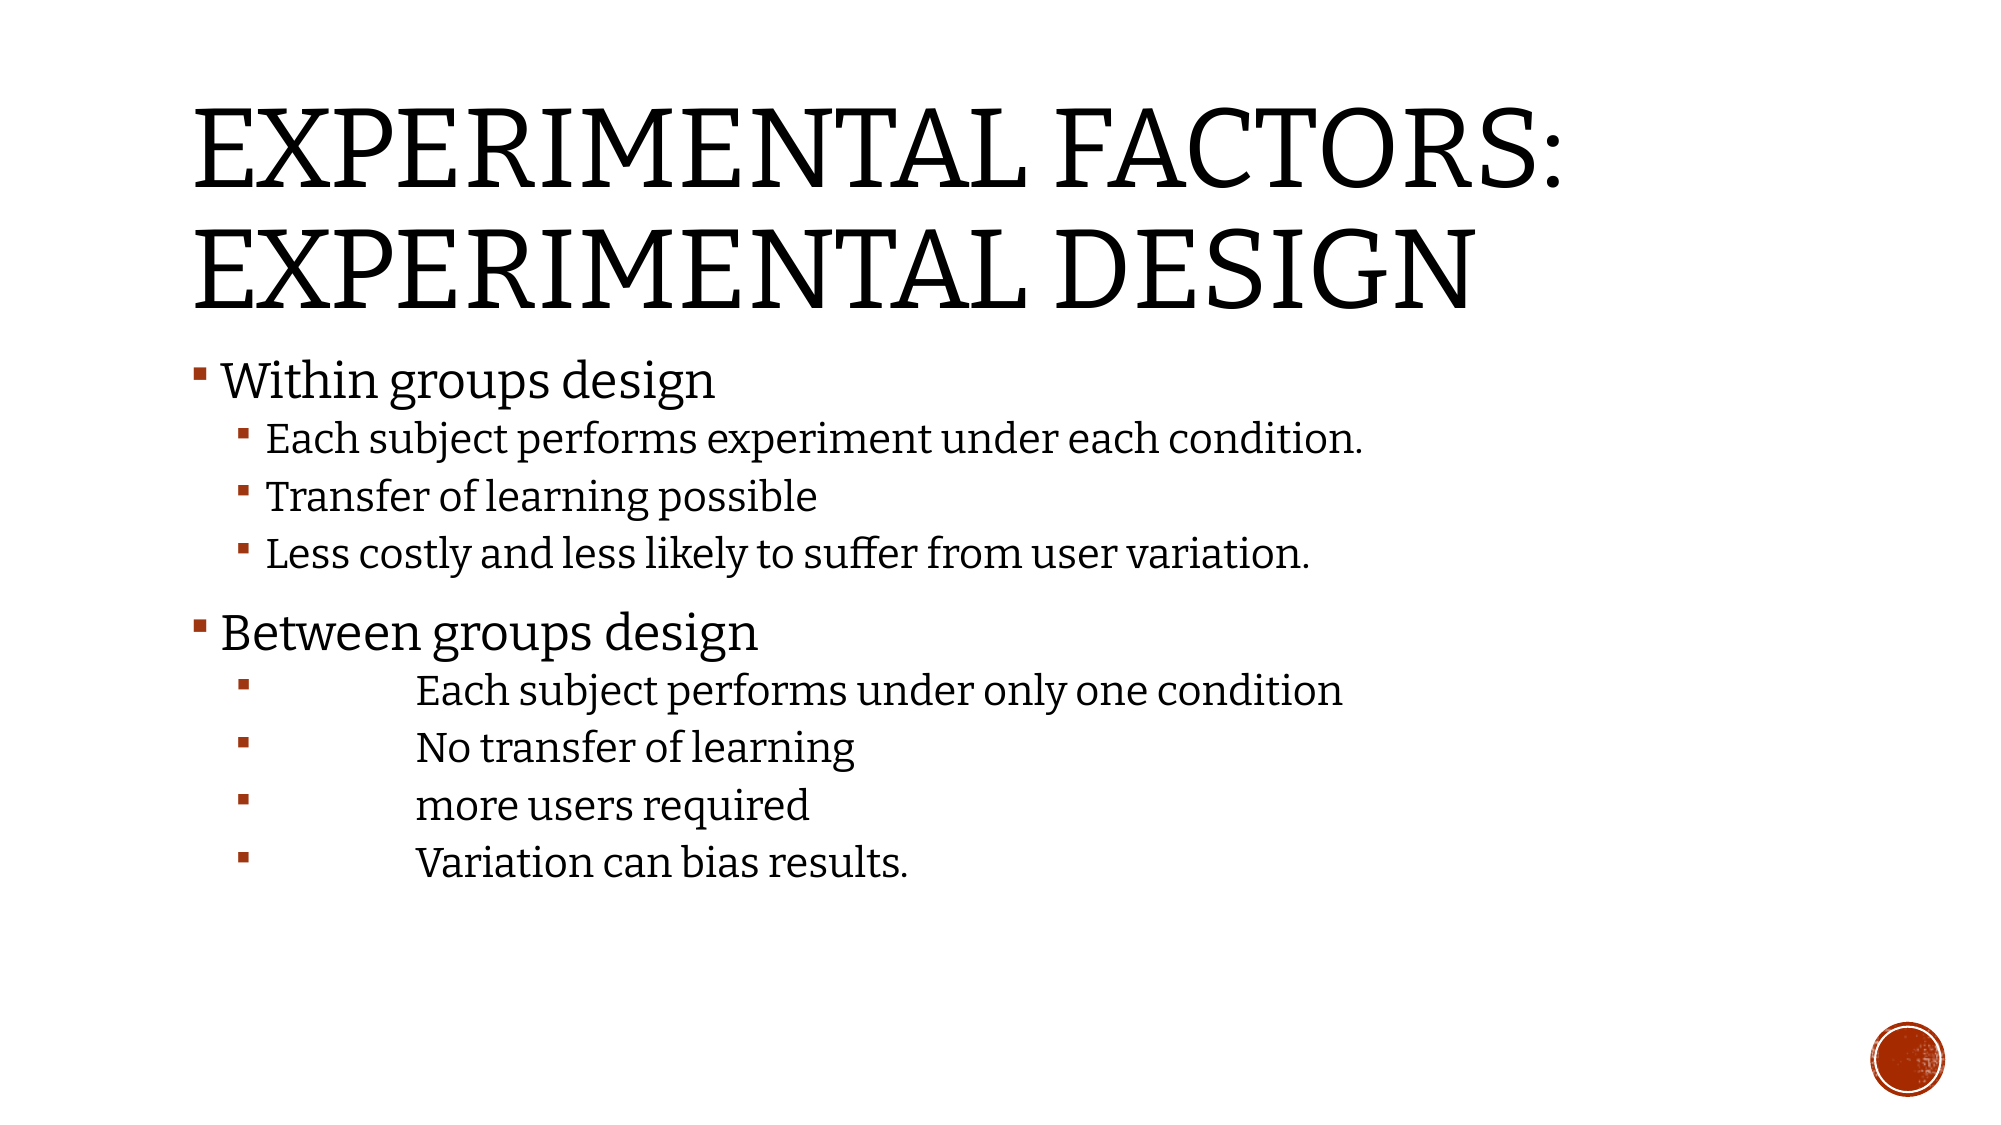

# Experimental factors: Experimental design
Within groups design
Each subject performs experiment under each condition.
Transfer of learning possible
Less costly and less likely to suffer from user variation.
Between groups design
	Each subject performs under only one condition
	No transfer of learning
	more users required
	Variation can bias results.